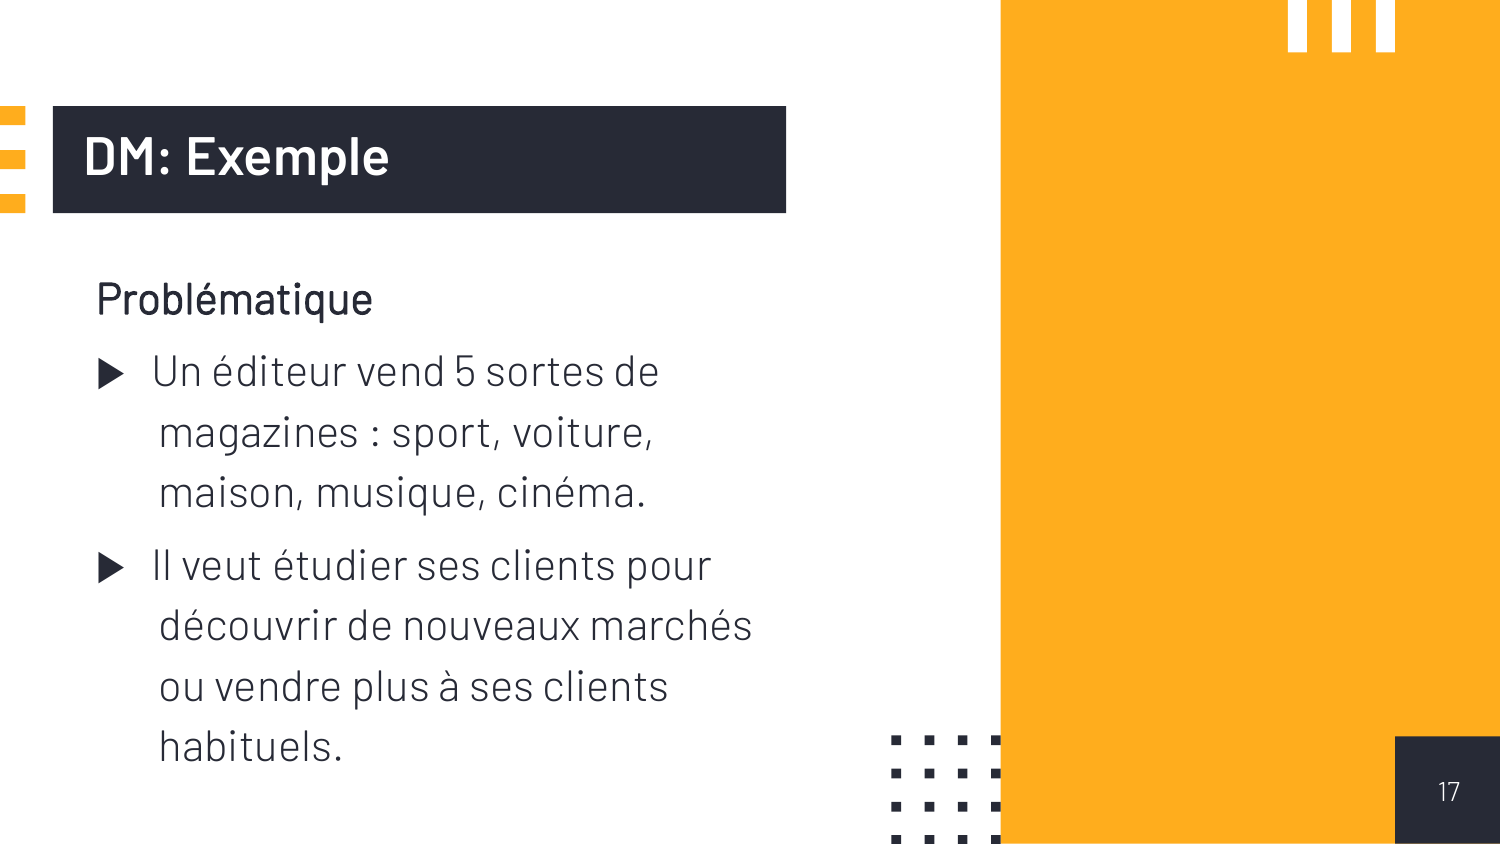

# DM: Exemple
Problématique
▶   Un éditeur vend 5 sortes de magazines : sport, voiture, maison, musique, cinéma.
▶   Il veut étudier ses clients pour découvrir de nouveaux marchés ou vendre plus à ses clients habituels.
17